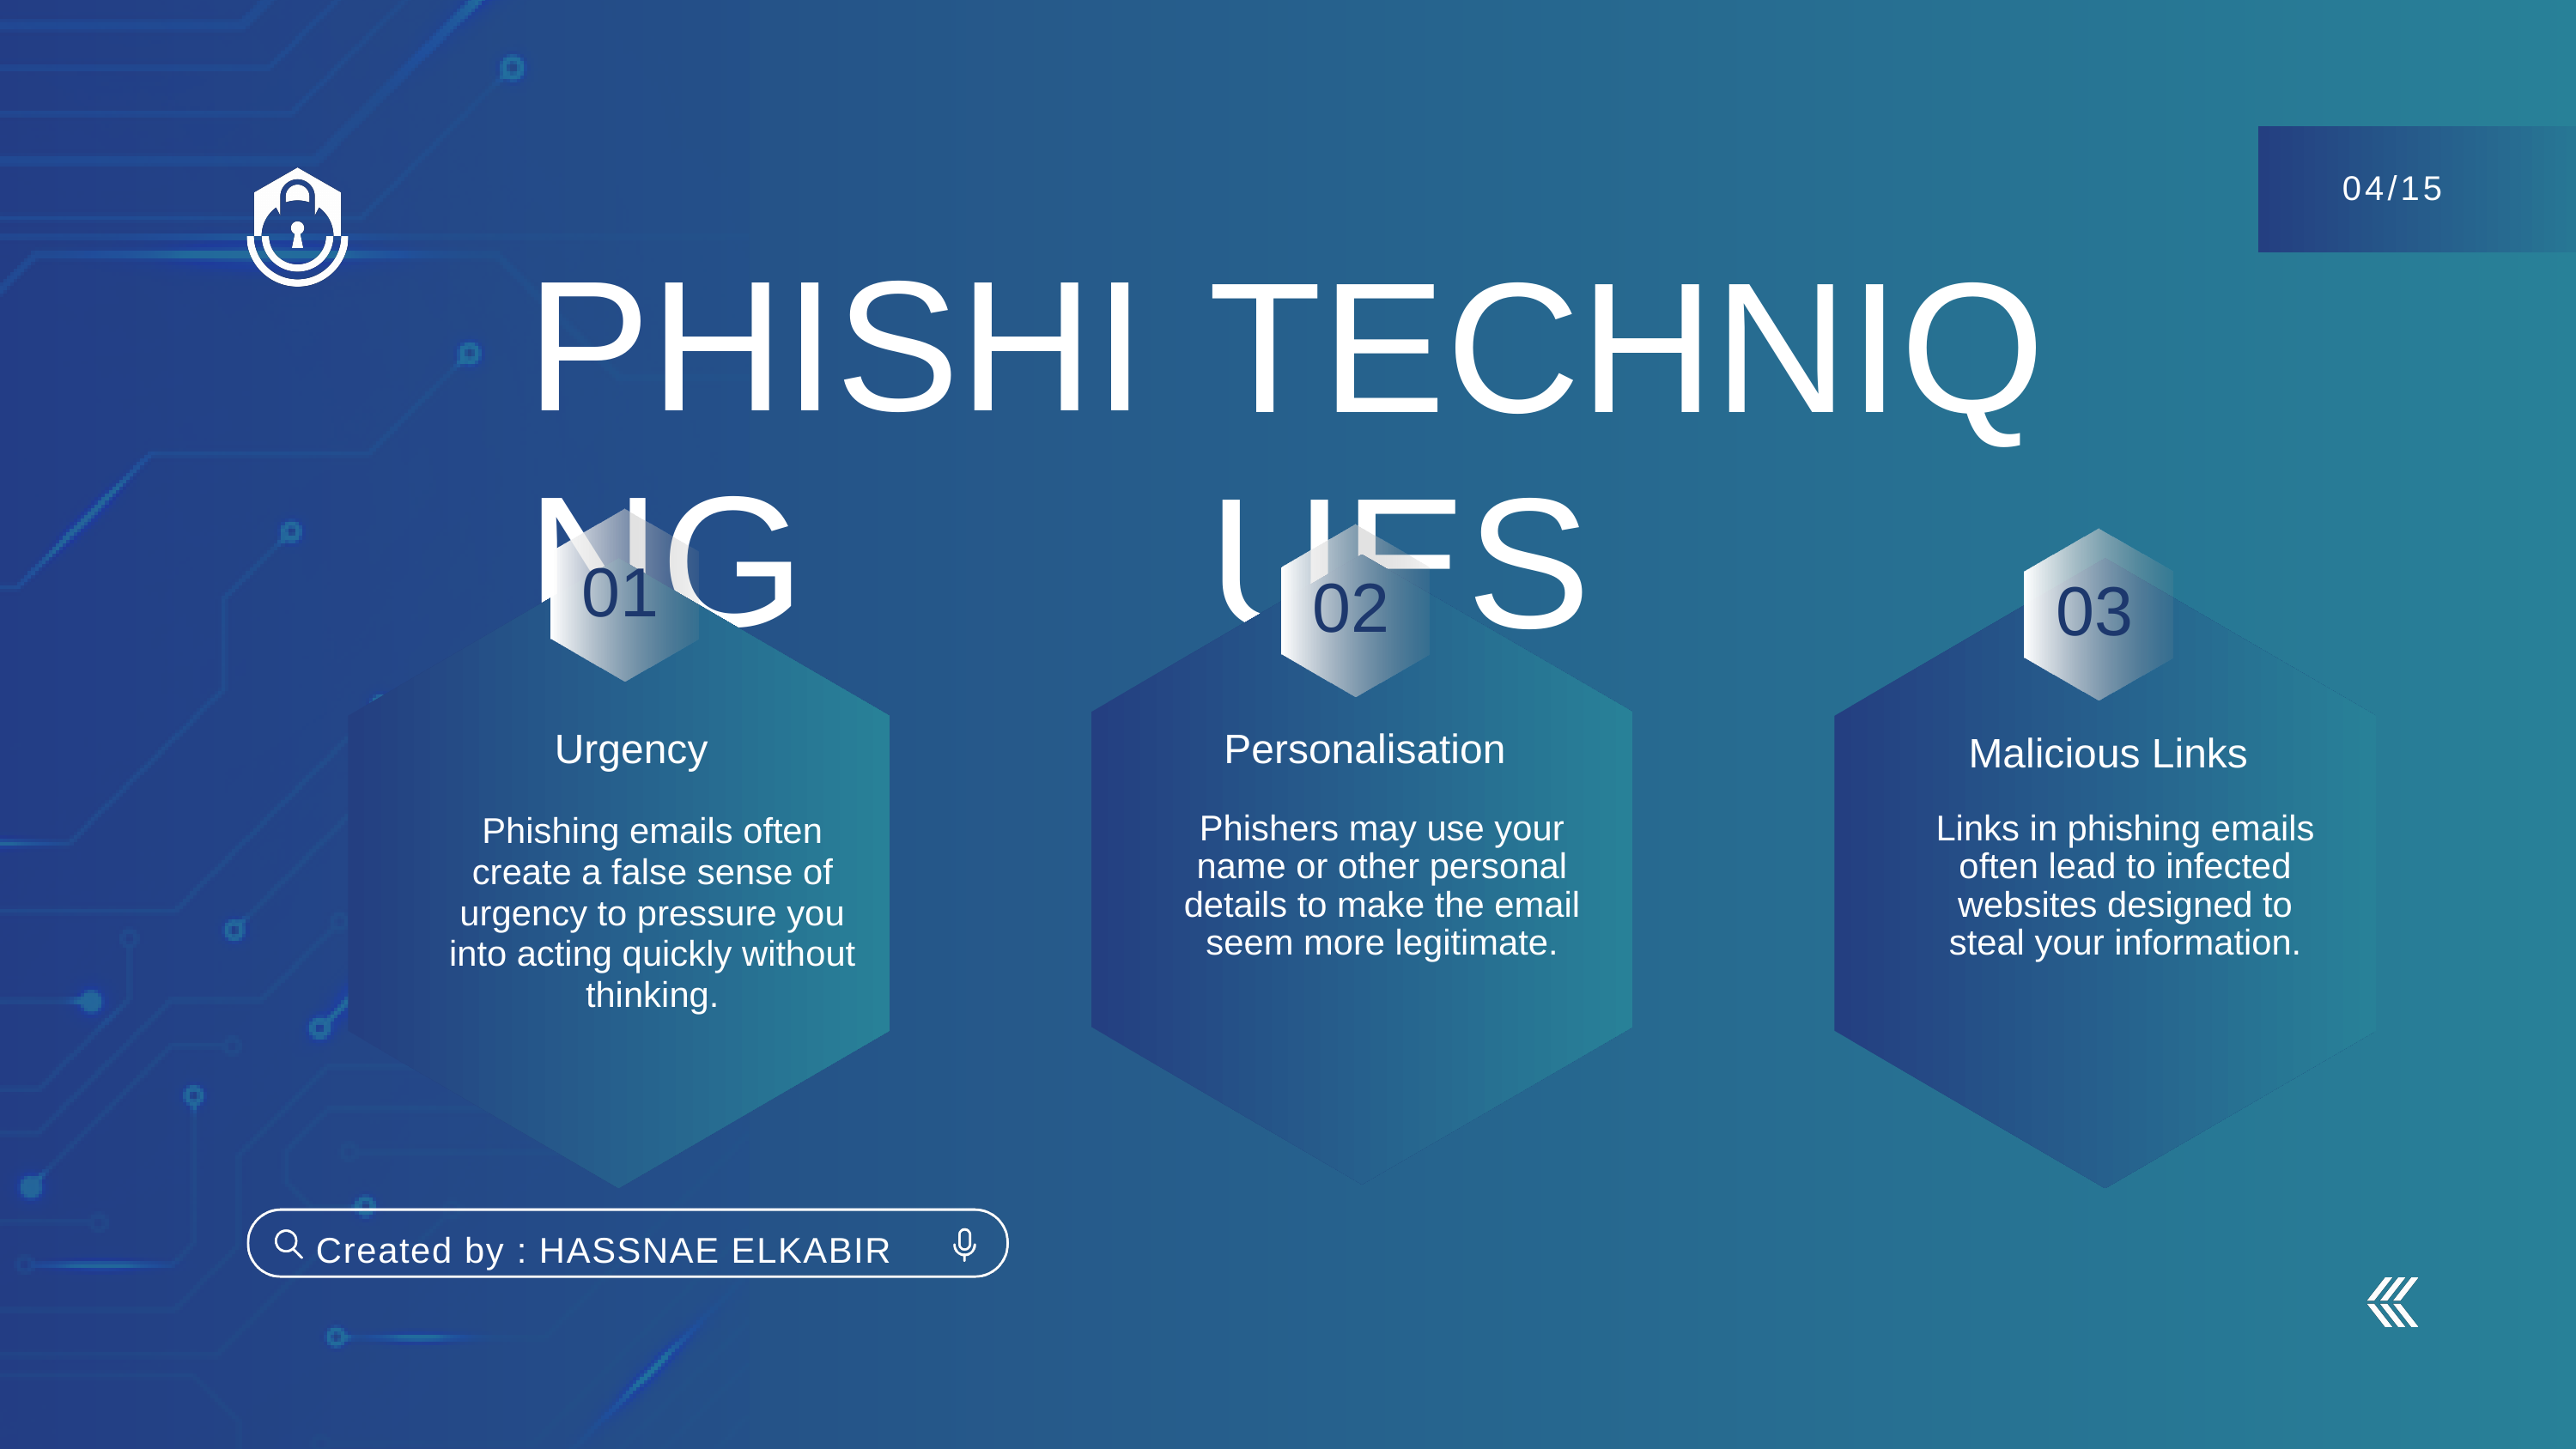

04/15
PHISHING
TECHNIQUES

01

02
03
Urgency

Personalisation

Malicious Links

Phishing emails often create a false sense of urgency to pressure you into acting quickly without thinking.

Phishers may use your name or other personal details to make the email seem more legitimate.

Links in phishing emails often lead to infected websites designed to steal your information.

 Created by : HASSNAE ELKABIR